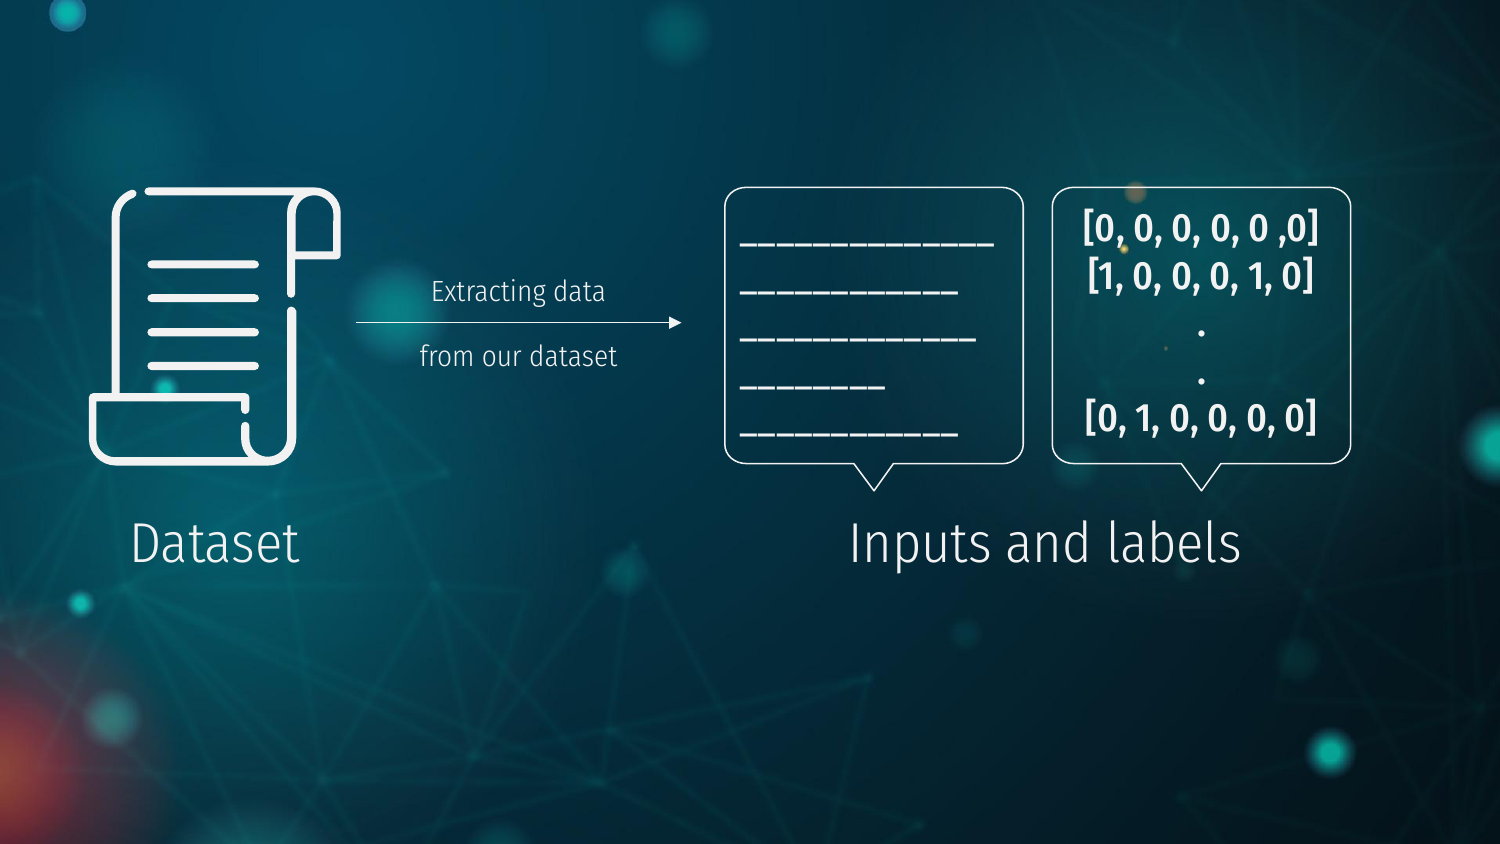

Dataset
______________
____________
_____________
________
____________
[0, 0, 0, 0, 0 ,0]
[1, 0, 0, 0, 1, 0]
.
.
[0, 1, 0, 0, 0, 0]
Extracting data
from our dataset
Inputs and labels